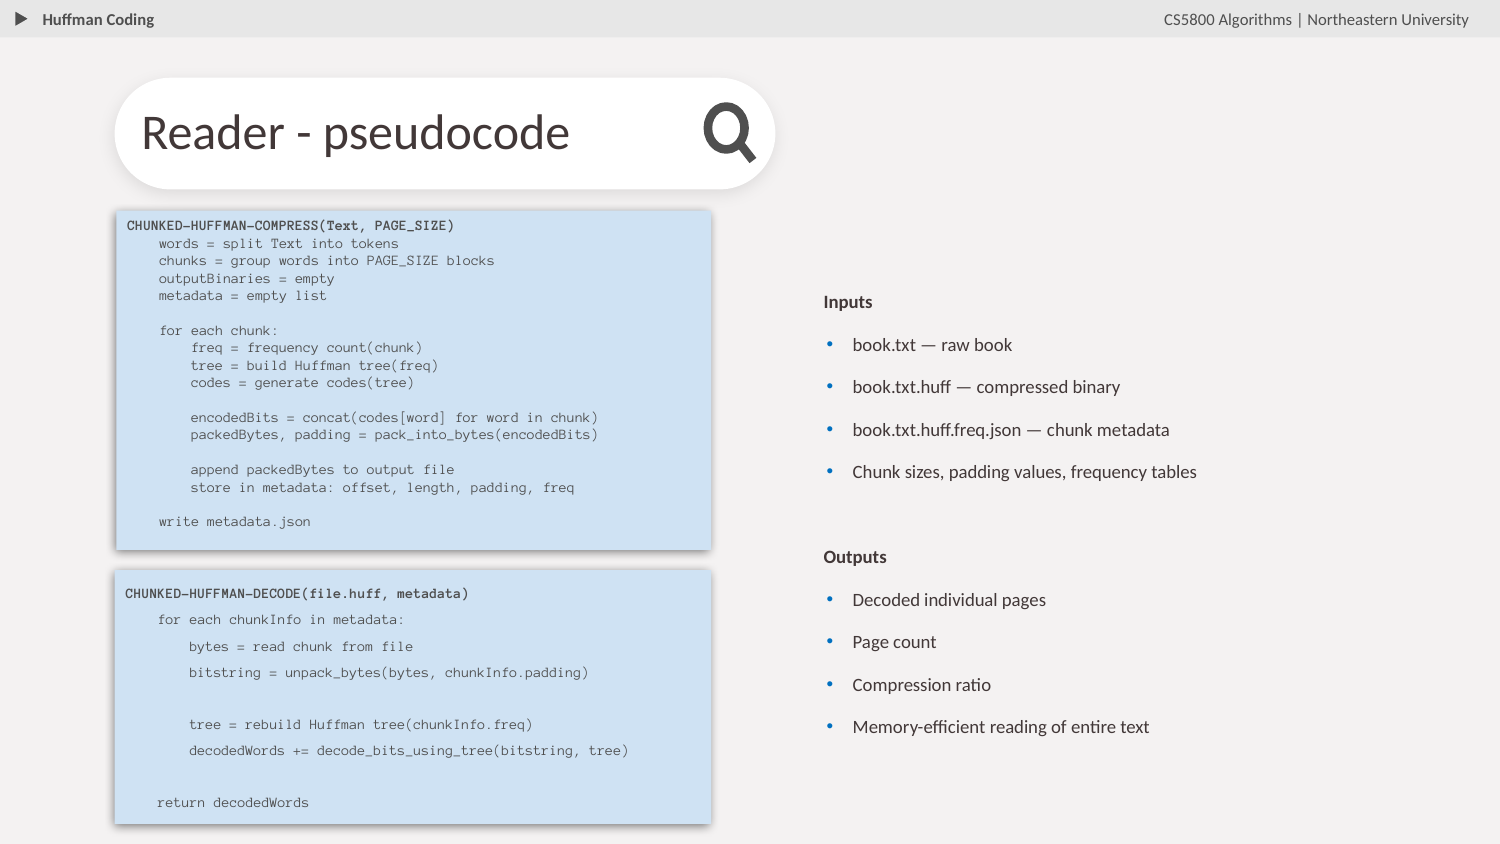

Huffman Coding

CS5800 Algorithms | Northeastern University

Reader - pseudocode

CHUNKED-HUFFMAN-COMPRESS(Text, PAGE_SIZE)
    words = split Text into tokens
    chunks = group words into PAGE_SIZE blocks
    outputBinaries = empty
    metadata = empty list

    for each chunk:
        freq = frequency count(chunk)
        tree = build Huffman tree(freq)
        codes = generate codes(tree)

        encodedBits = concat(codes[word] for word in chunk)
        packedBytes, padding = pack_into_bytes(encodedBits)

        append packedBytes to output file
        store in metadata: offset, length, padding, freq

    write metadata.json
Inputs
book.txt — raw book
book.txt.huff — compressed binary
book.txt.huff.freq.json — chunk metadata
Chunk sizes, padding values, frequency tables

Outputs
Decoded individual pages
Page count
Compression ratio
Memory-efficient reading of entire text
CHUNKED-HUFFMAN-DECODE(file.huff, metadata)
    for each chunkInfo in metadata:
        bytes = read chunk from file
        bitstring = unpack_bytes(bytes, chunkInfo.padding)

        tree = rebuild Huffman tree(chunkInfo.freq)
        decodedWords += decode_bits_using_tree(bitstring, tree)

    return decodedWords